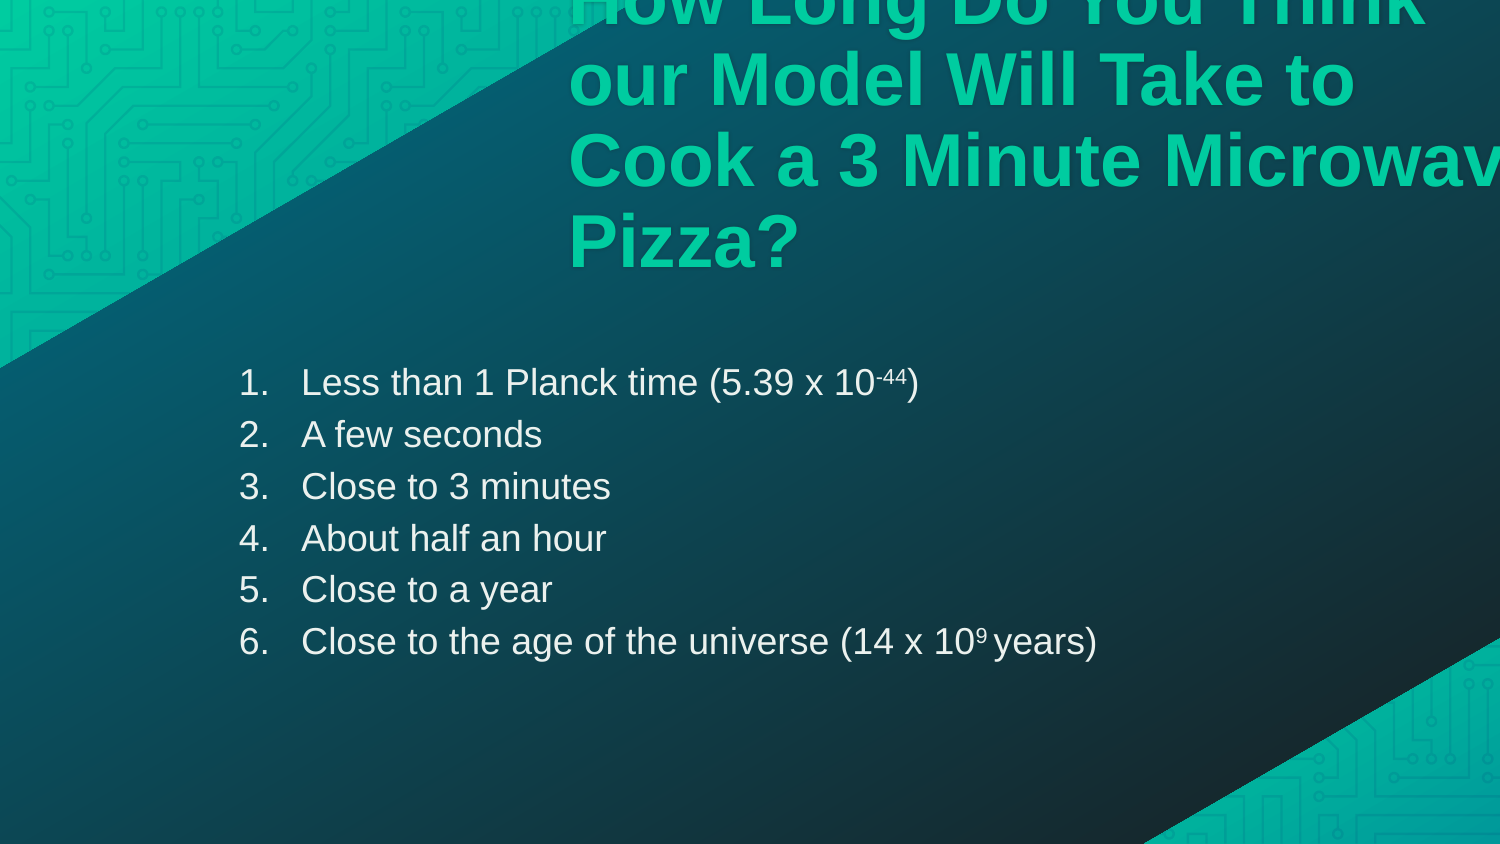

# How Long Do You Think our Model Will Take to Cook a 3 Minute Microwave Pizza?
Less than 1 Planck time (5.39 x 10-44)
A few seconds
Close to 3 minutes
About half an hour
Close to a year
Close to the age of the universe (14 x 109 years)